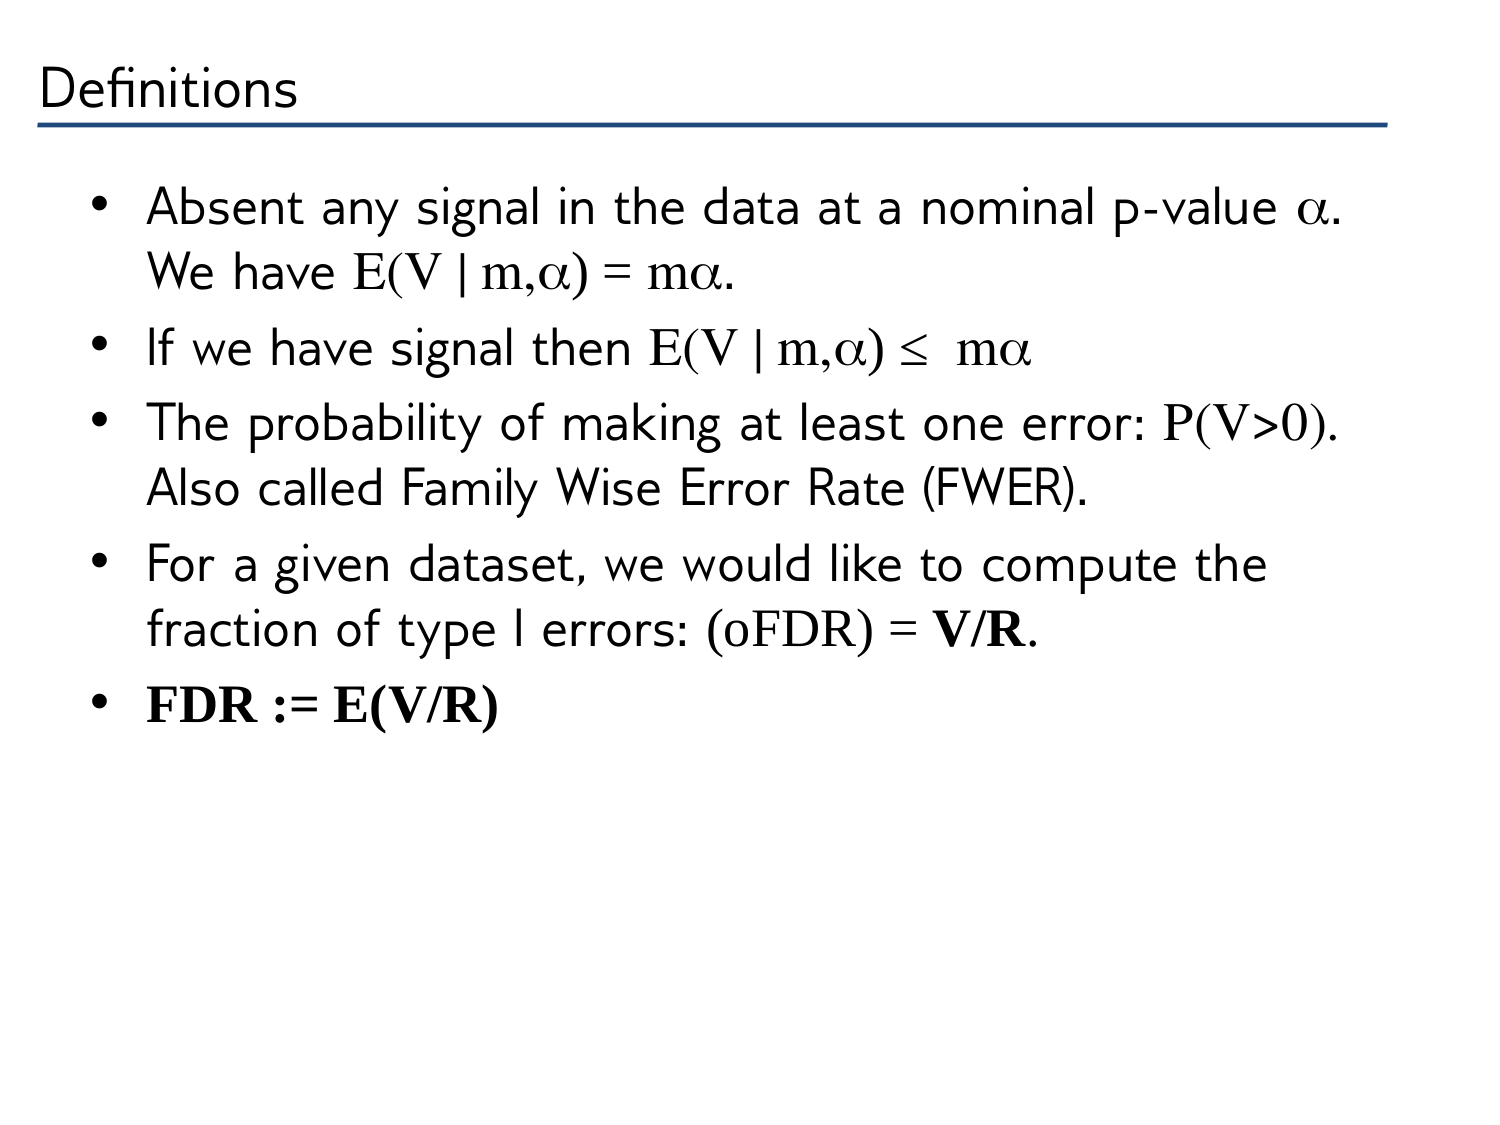

# Definitions
Absent any signal in the data at a nominal p-value α. We have E(V | m,α) = mα.
If we have signal then E(V | m,α) ≤  mα
The probability of making at least one error: P(V>0). Also called Family Wise Error Rate (FWER).
For a given dataset, we would like to compute the fraction of type I errors: (oFDR) = V/R.
FDR := E(V/R)